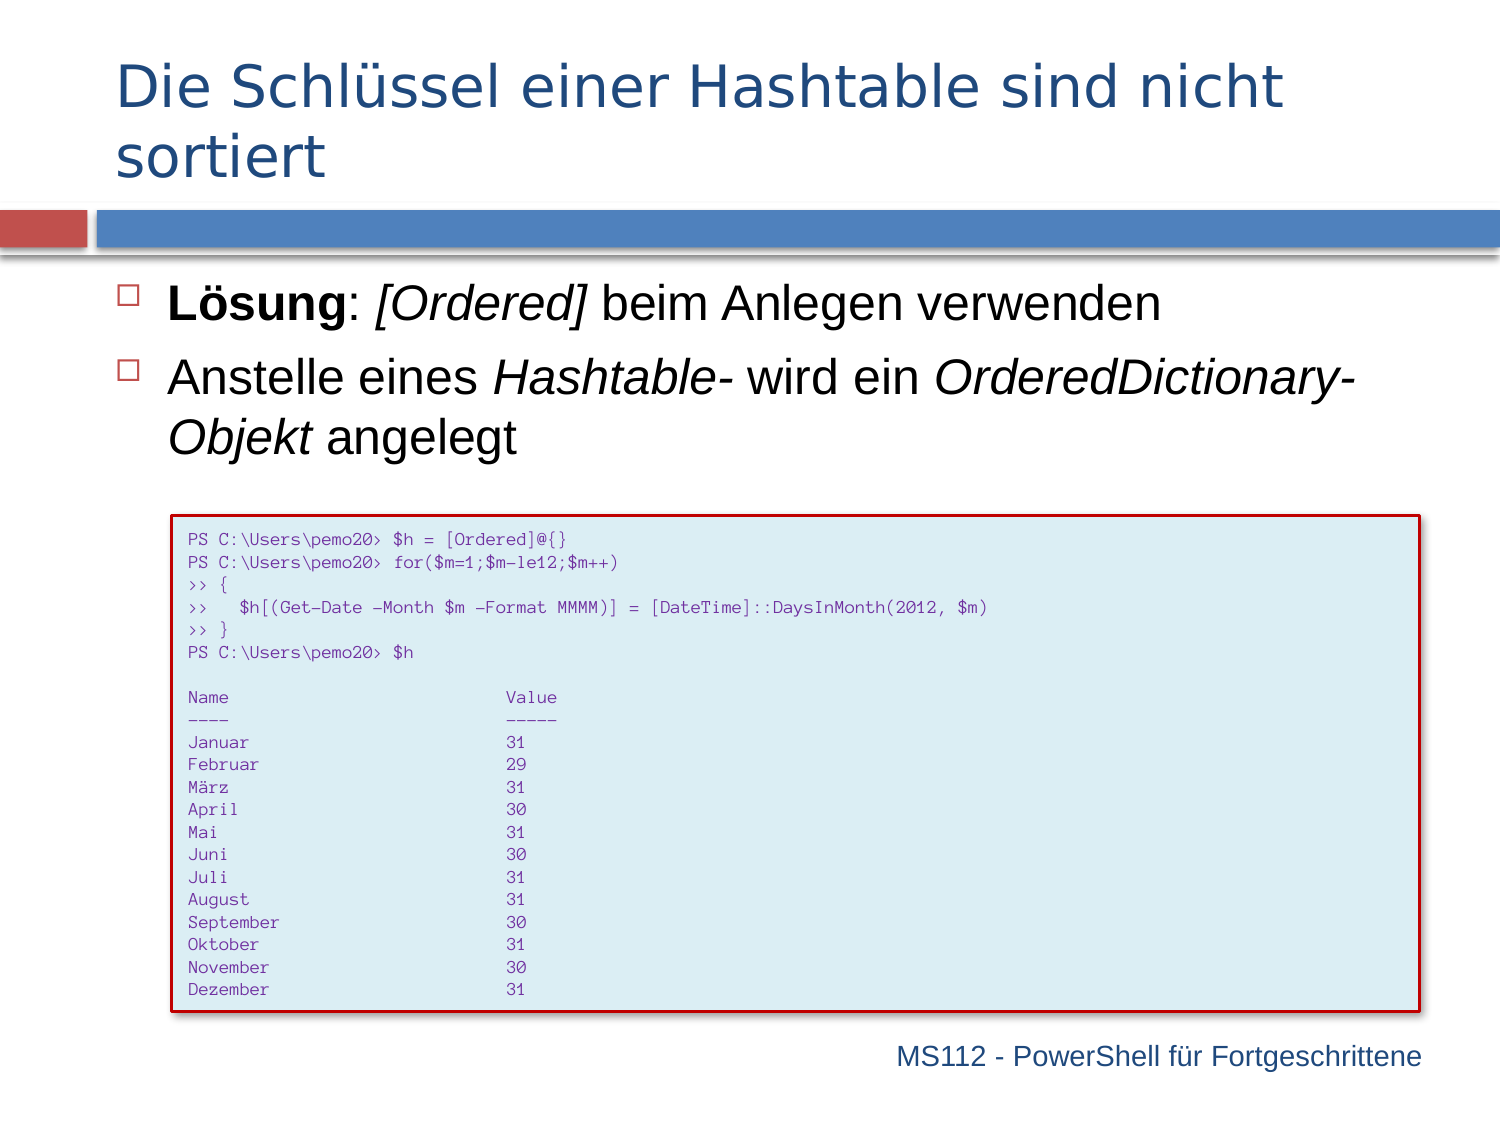

# Die Schlüssel einer Hashtable sind nicht sortiert
Lösung: [Ordered] beim Anlegen verwenden
Anstelle eines Hashtable- wird ein OrderedDictionary-Objekt angelegt
PS C:\Users\pemo20> $h = [Ordered]@{}
PS C:\Users\pemo20> for($m=1;$m-le12;$m++)
>> {
>>   $h[(Get-Date -Month $m -Format MMMM)] = [DateTime]::DaysInMonth(2012, $m)
>> }
PS C:\Users\pemo20> $h

Name                           Value
----                           -----
Januar                         31
Februar                        29
März                           31
April                          30
Mai                            31
Juni                           30
Juli                           31
August                         31
September                      30
Oktober                        31
November                       30
Dezember                       31
MS112 - PowerShell für Fortgeschrittene